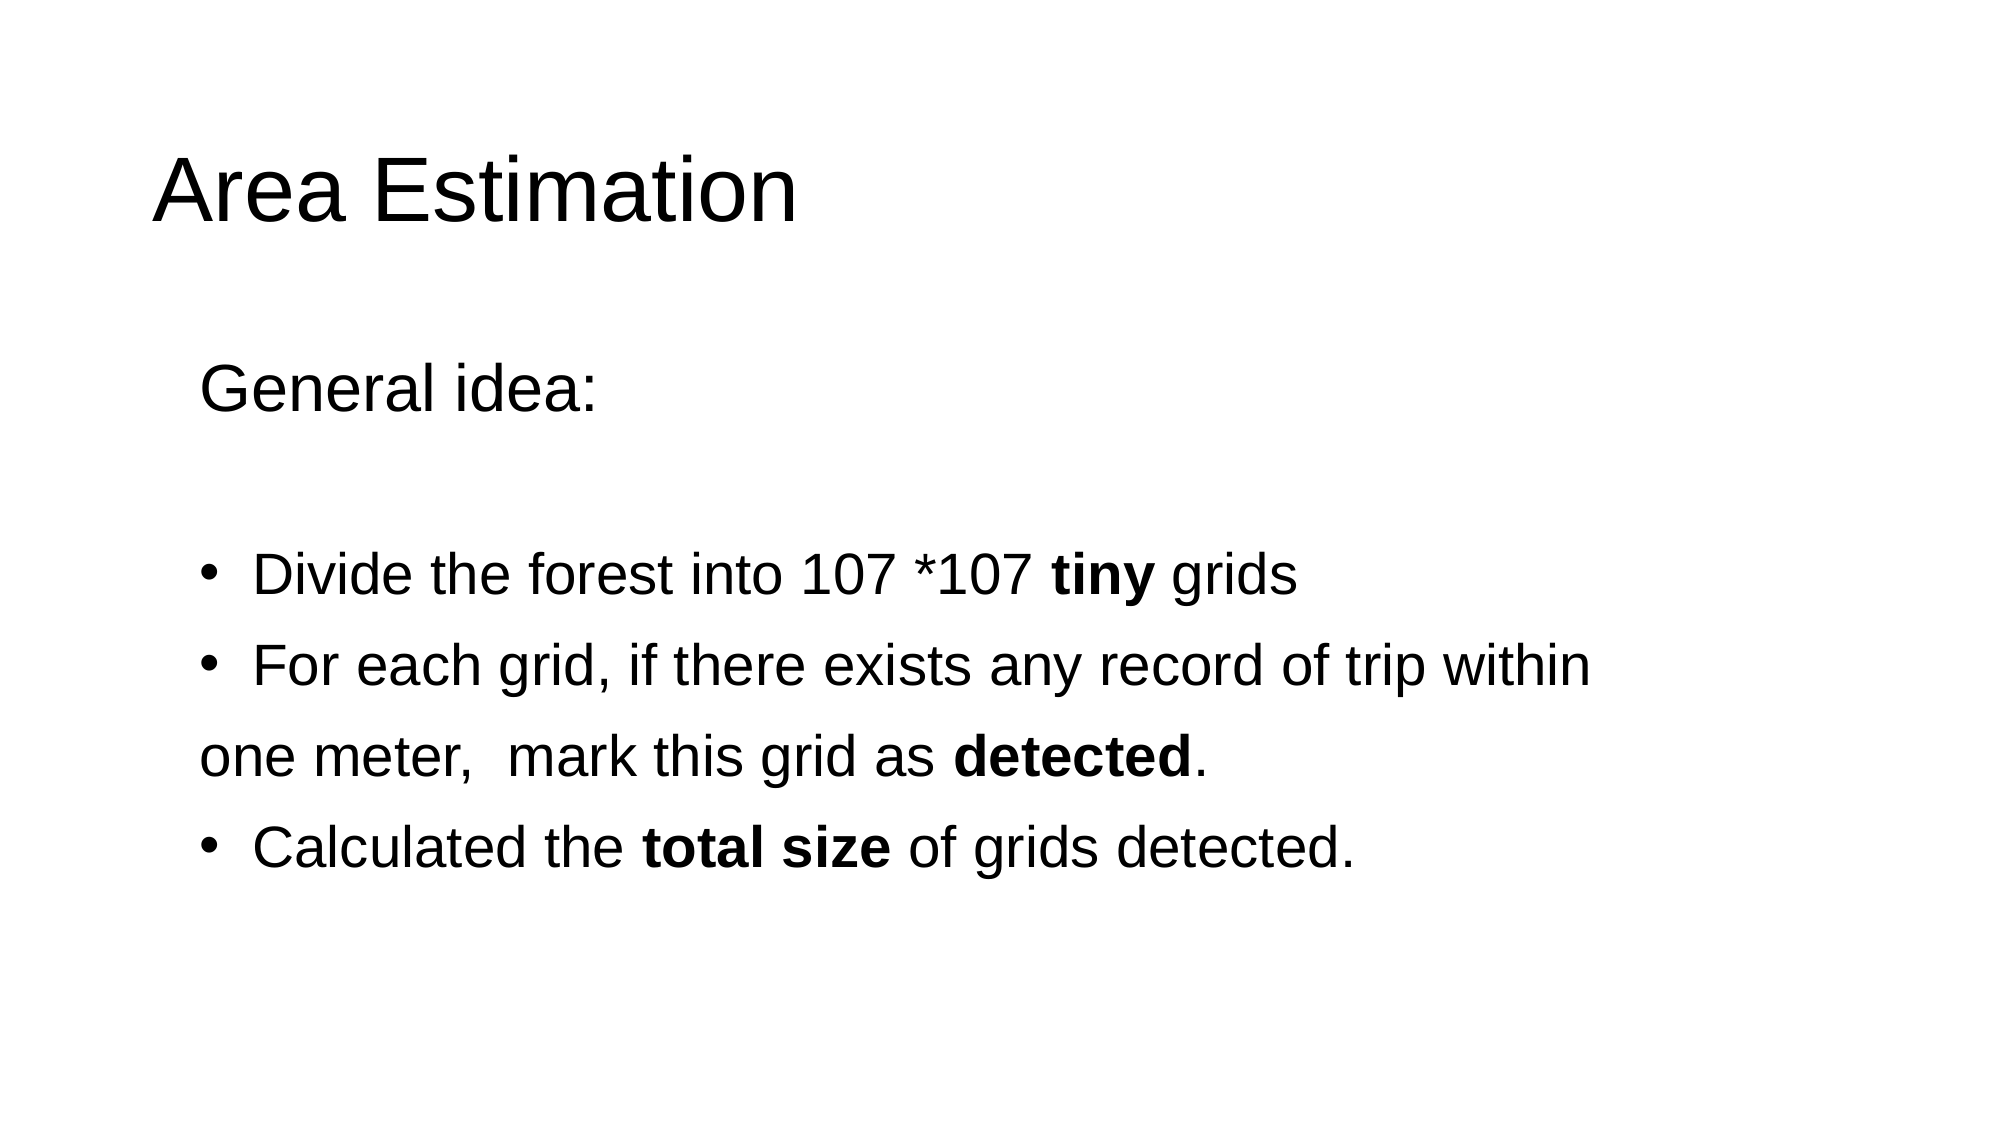

# Area Estimation
General idea:

  Divide the forest into 107 *107 tiny grids
  For each grid, if there exists any record of trip within one meter,  mark this grid as detected.
  Calculated the total size of grids detected.